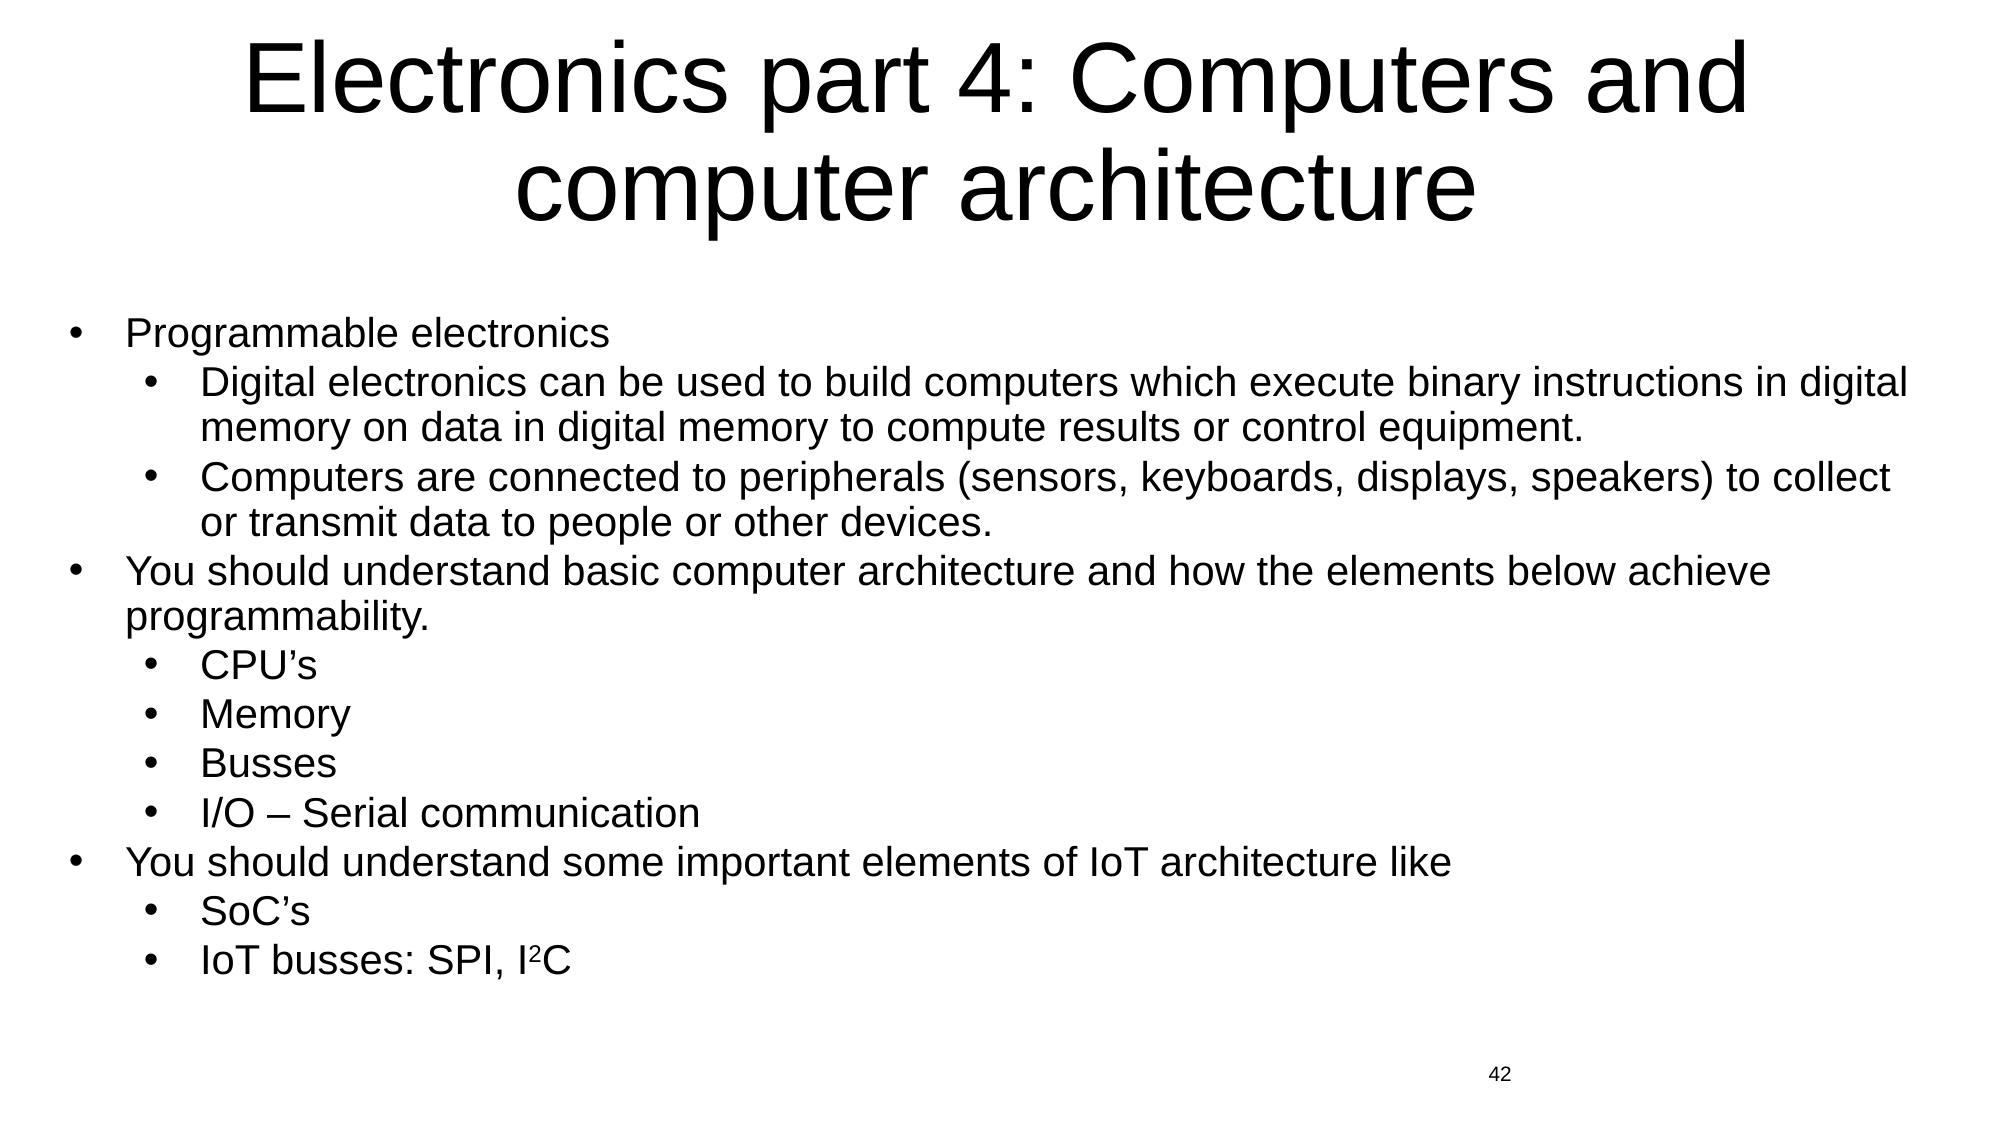

# Electronics part 4: Computers and computer architecture
Programmable electronics
Digital electronics can be used to build computers which execute binary instructions in digital memory on data in digital memory to compute results or control equipment.
Computers are connected to peripherals (sensors, keyboards, displays, speakers) to collect or transmit data to people or other devices.
You should understand basic computer architecture and how the elements below achieve programmability.
CPU’s
Memory
Busses
I/O – Serial communication
You should understand some important elements of IoT architecture like
SoC’s
IoT busses: SPI, I2C
42